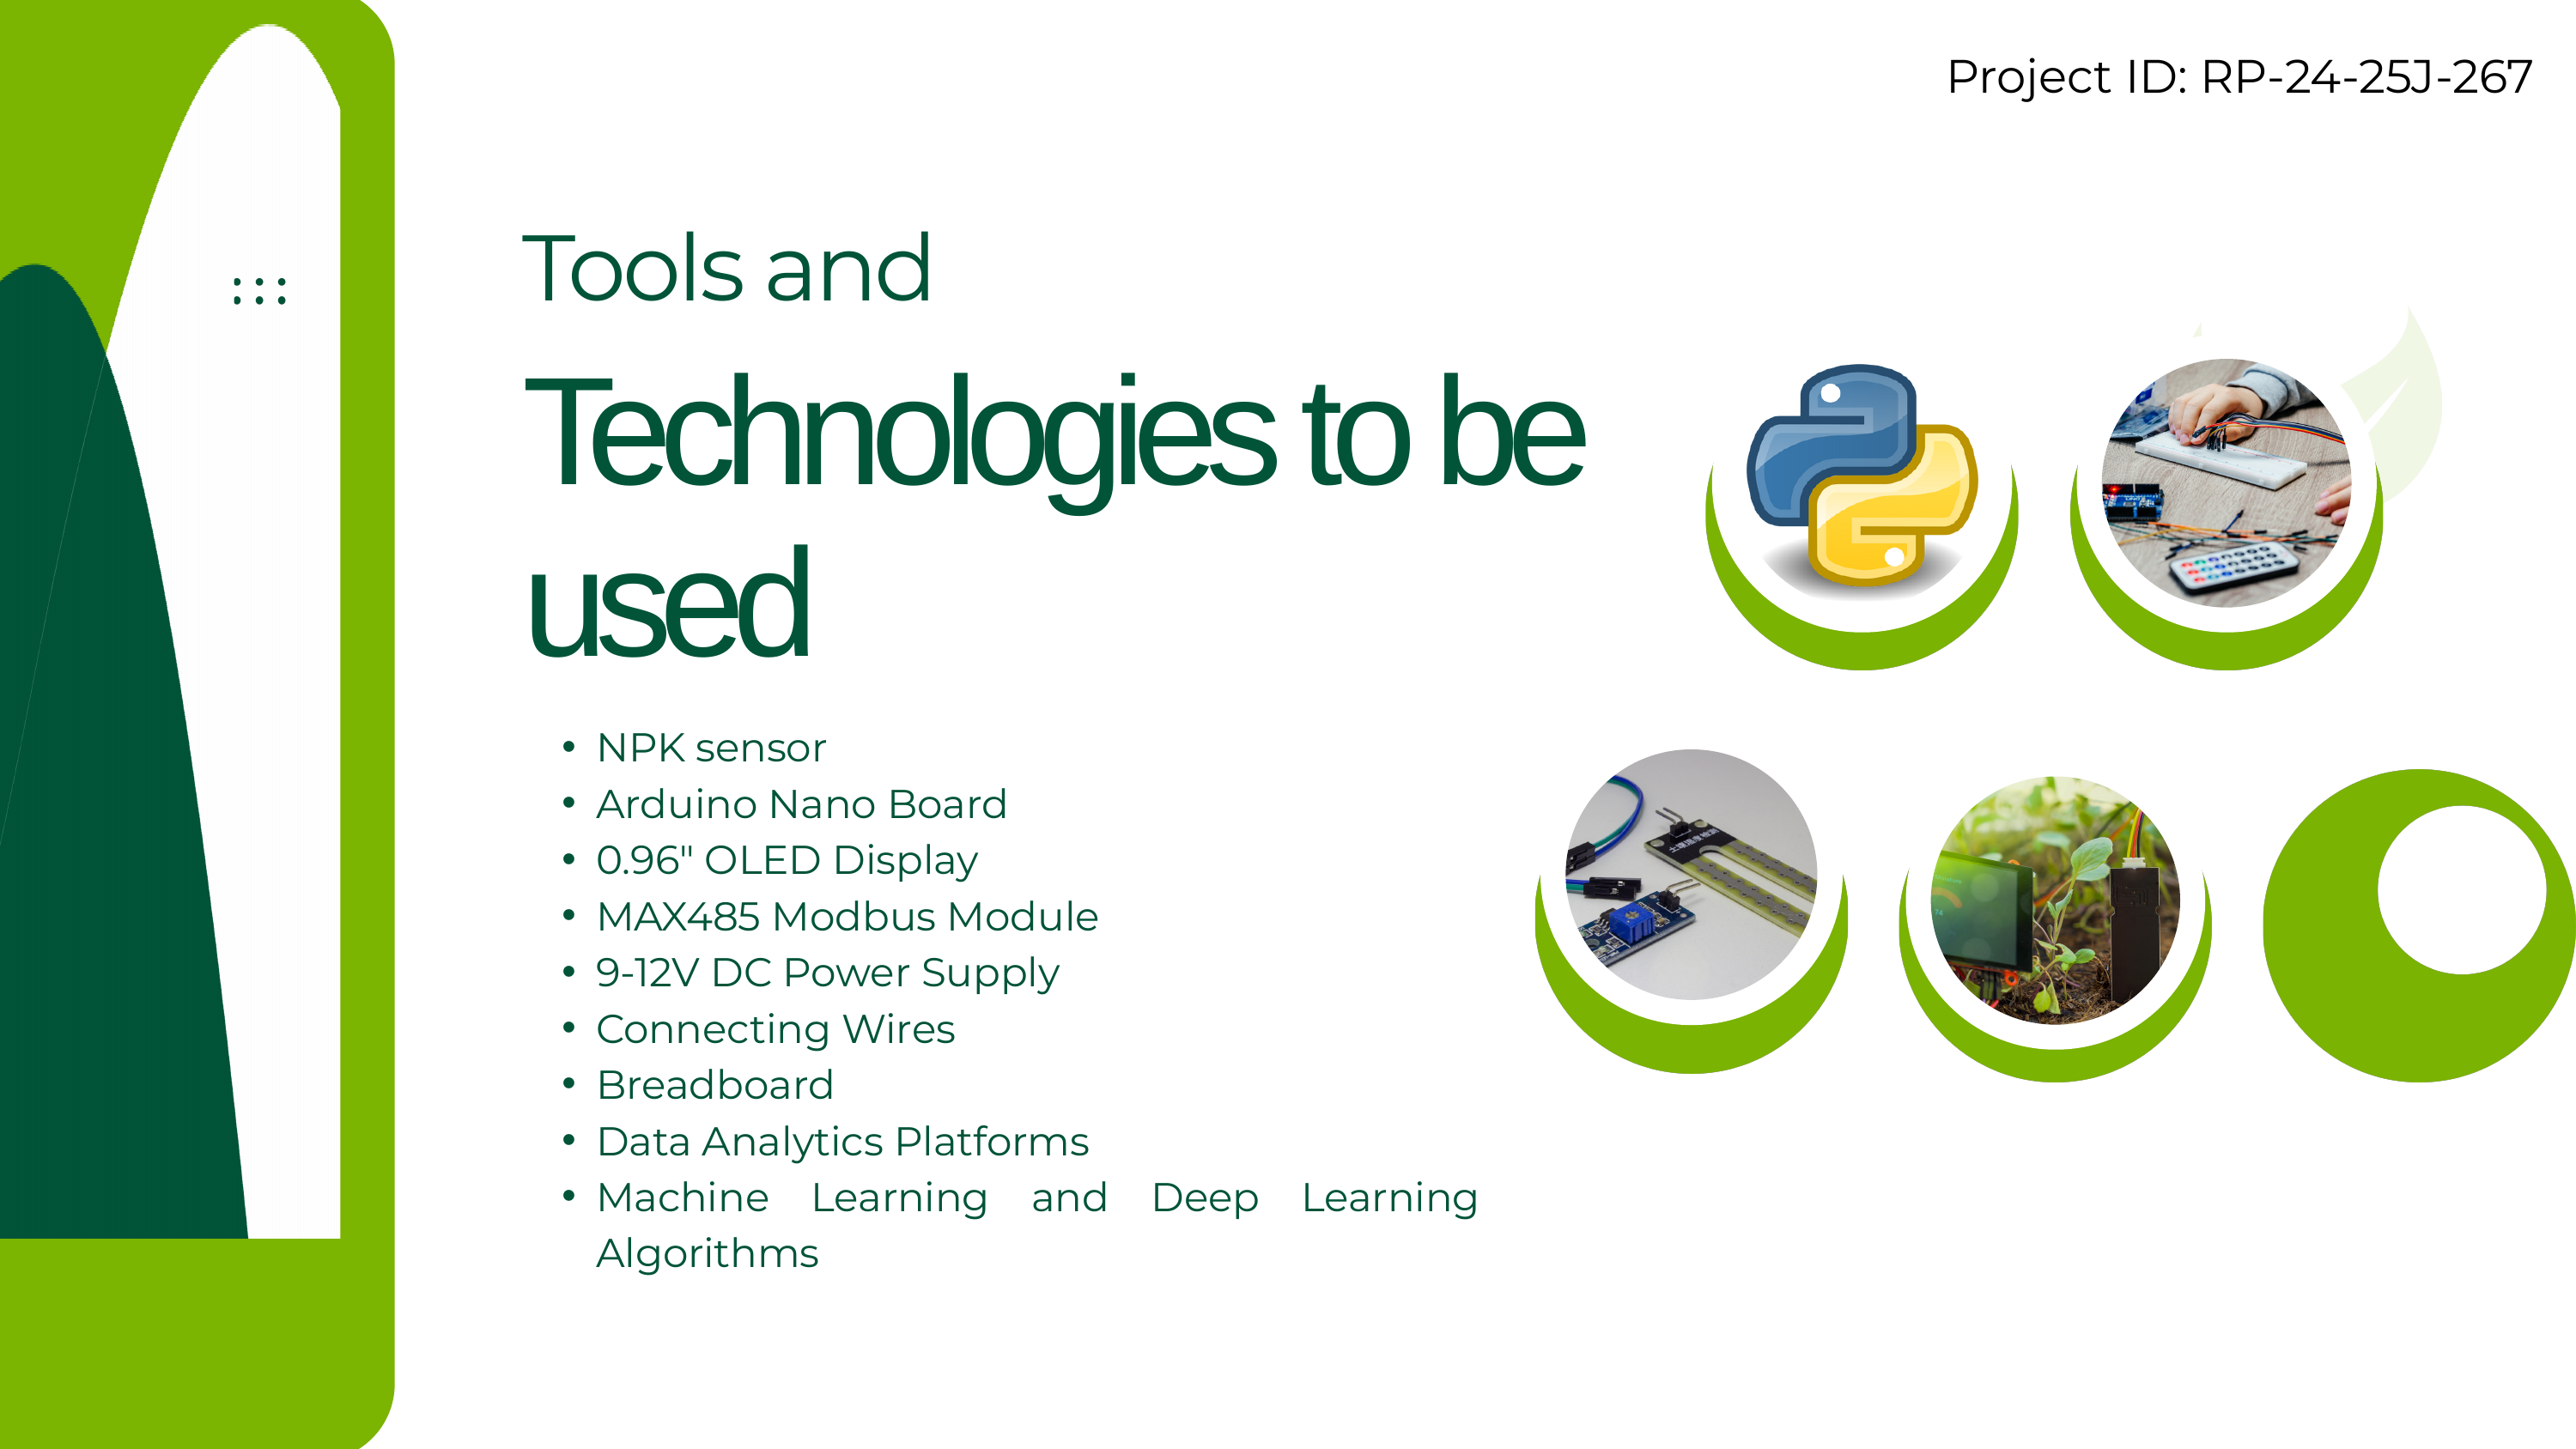

Project ID: RP-24-25J-267​
Tools and

Technologies to be used

NPK sensor
Arduino Nano Board
0.96" OLED Display
MAX485 Modbus Module
9-12V DC Power Supply
Connecting Wires
Breadboard
Data Analytics Platforms
Machine Learning and Deep Learning Algorithms